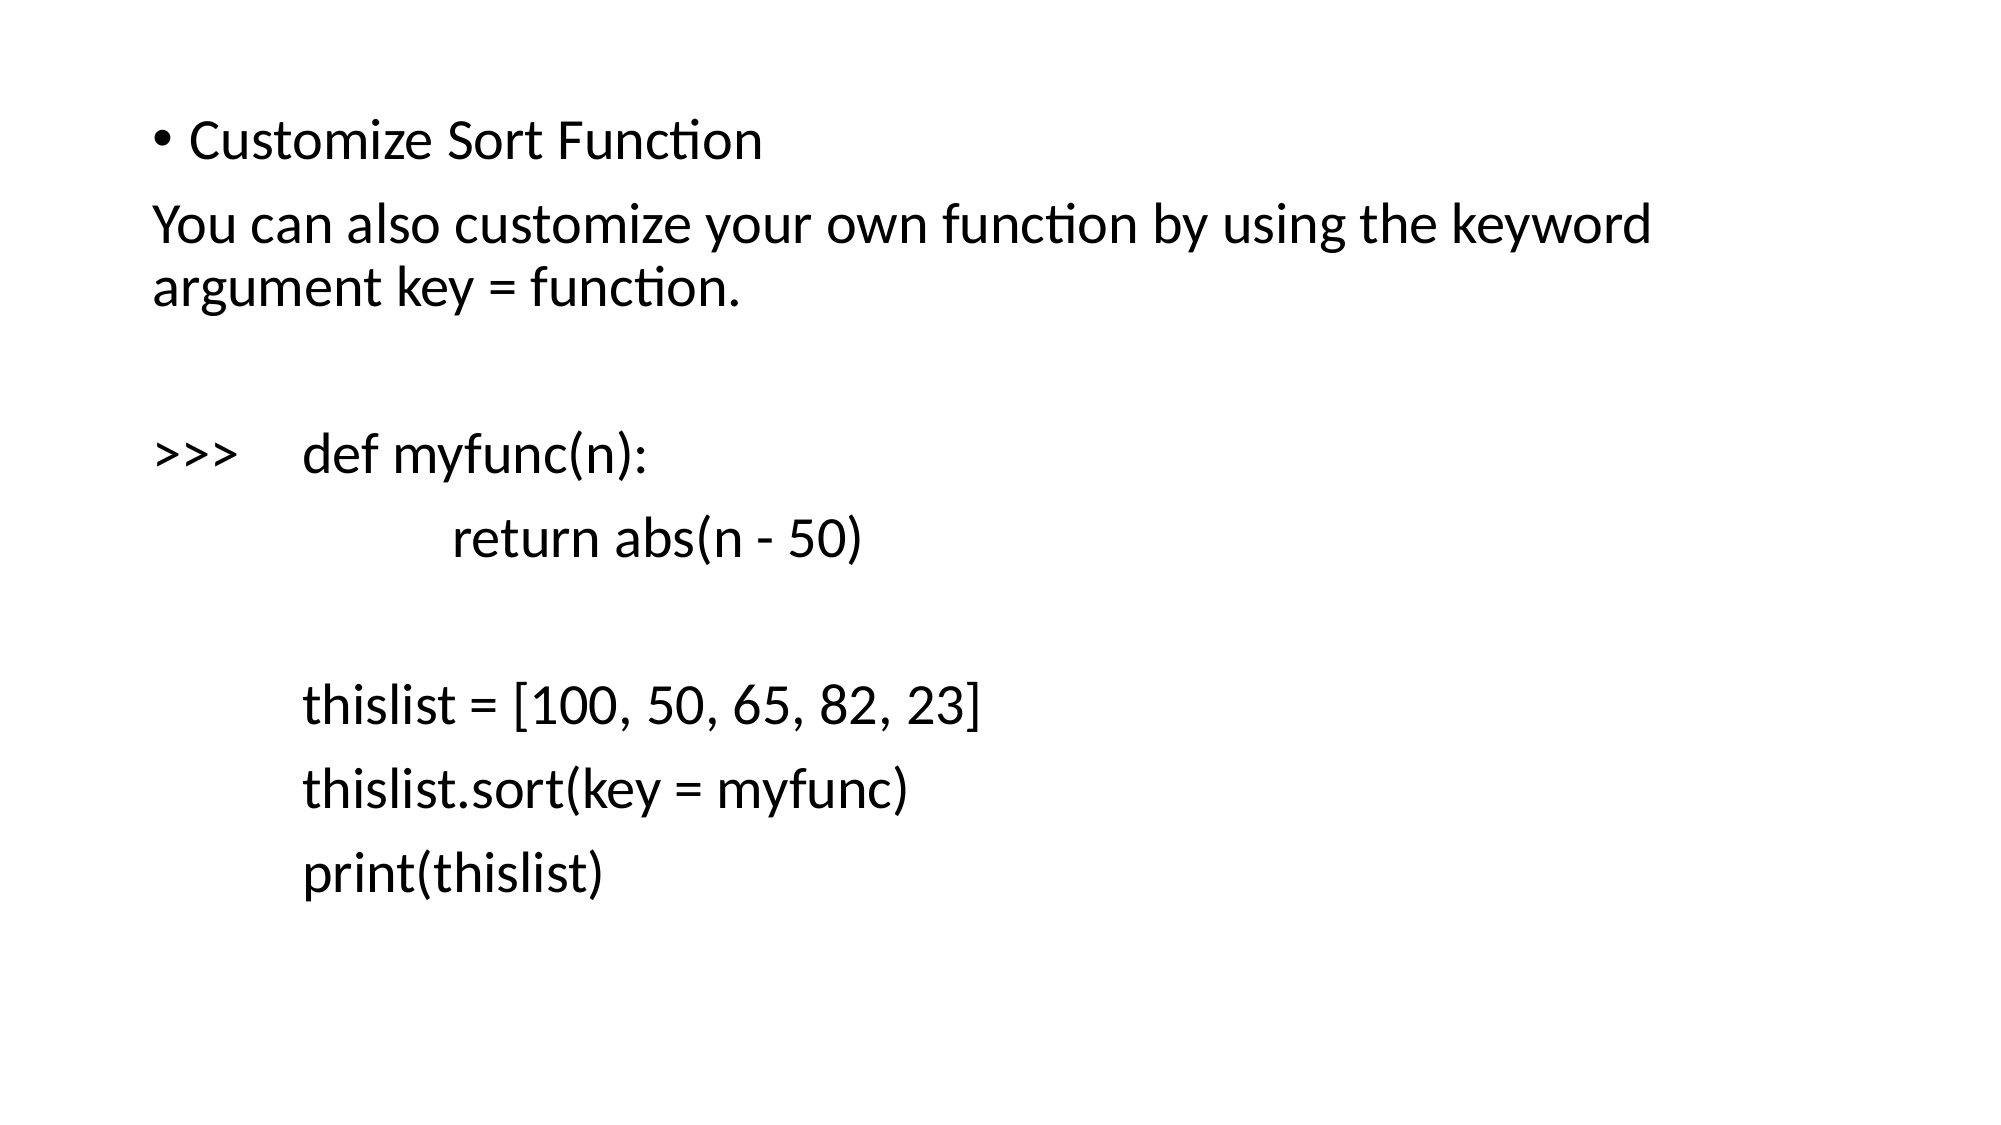

Customize Sort Function
You can also customize your own function by using the keyword argument key = function.

>>>	def myfunc(n):
  		return abs(n - 50)

	thislist = [100, 50, 65, 82, 23]
	thislist.sort(key = myfunc)
	print(thislist)